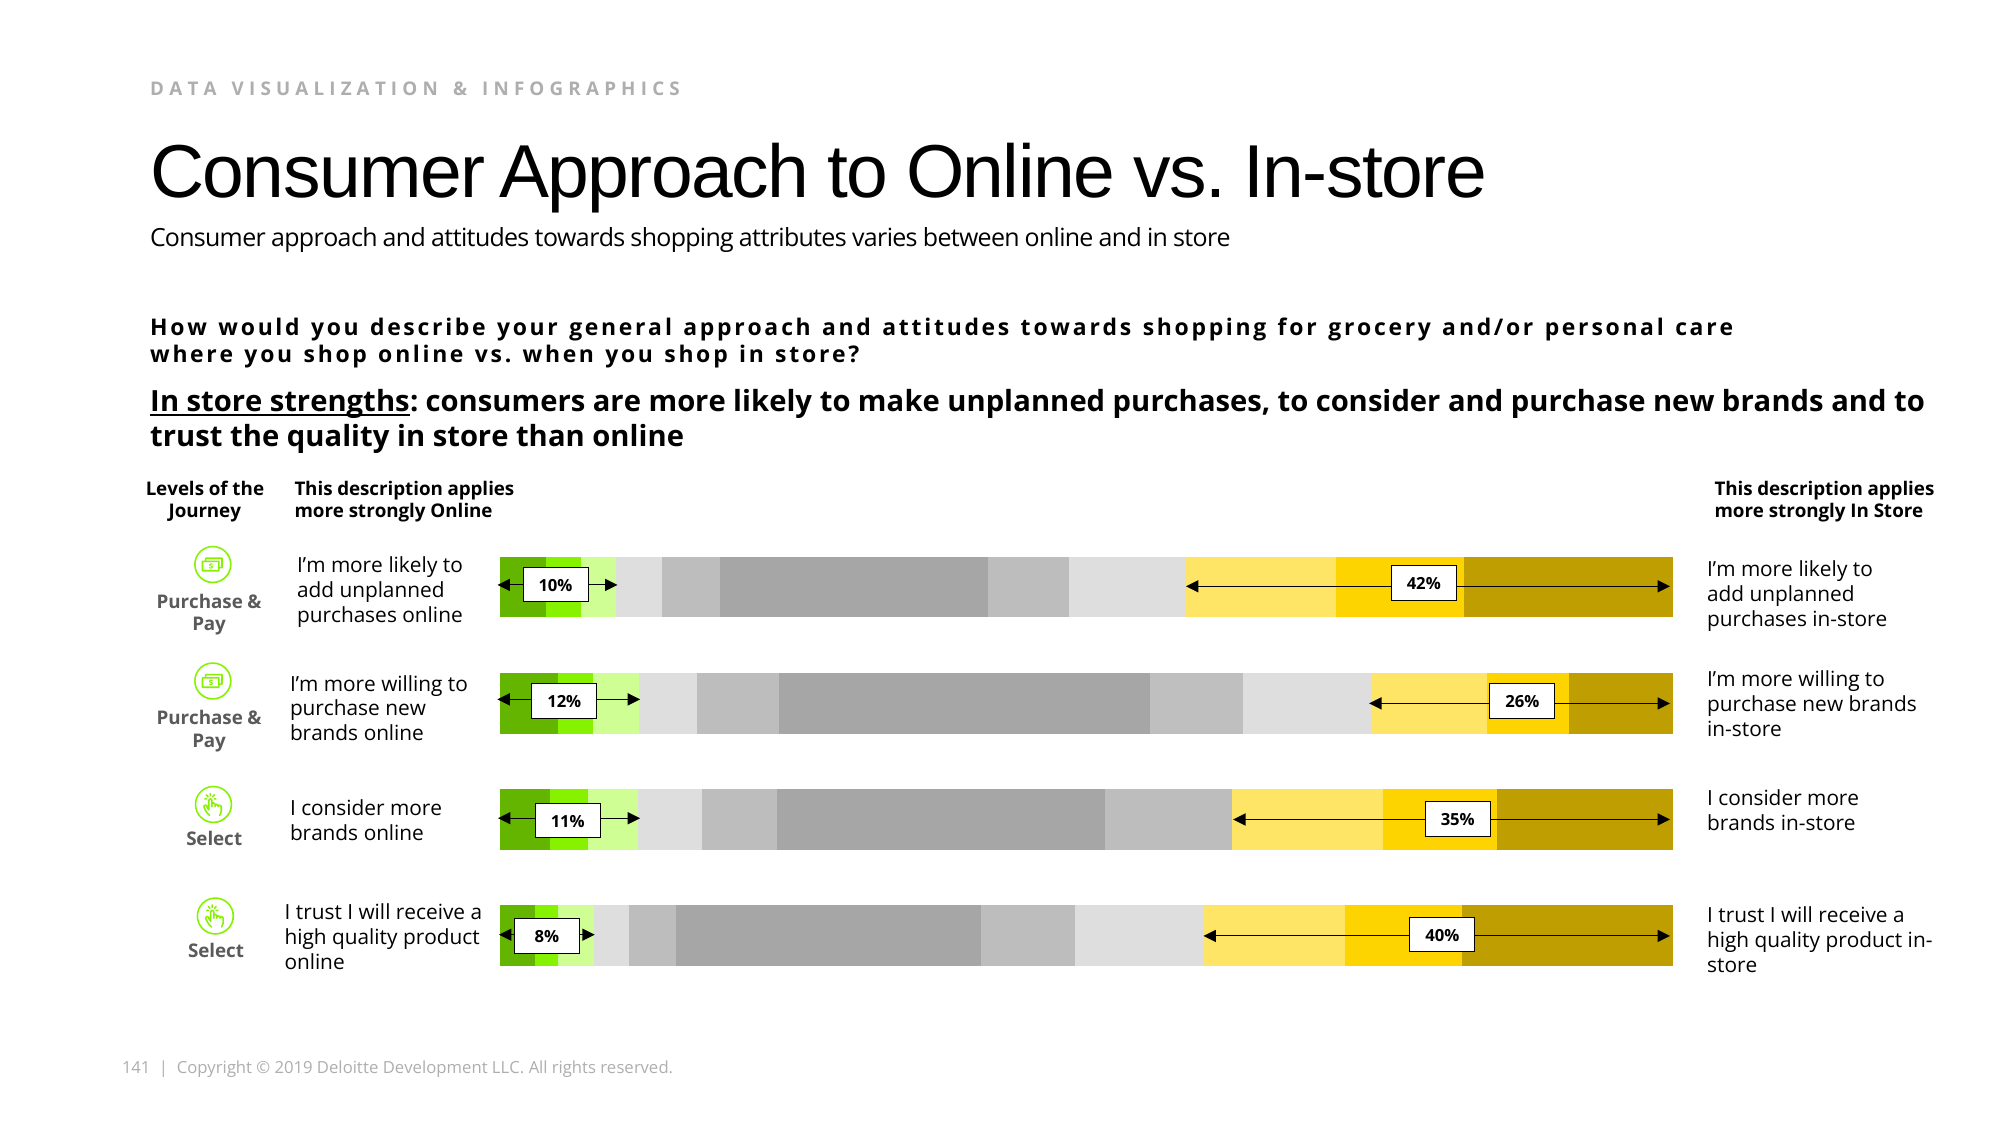

Data Visualization & Infographics
# Consumer Approach to Online vs. In-store
Consumer approach and attitudes towards shopping attributes varies between online and in store
How would you describe your general approach and attitudes towards shopping for grocery and/or personal care where you shop online vs. when you shop in store?
In store strengths: consumers are more likely to make unplanned purchases, to consider and purchase new brands and to trust the quality in store than online
This description applies more strongly Online
This description applies more strongly In Store
Levels of the Journey
I’m more likely to add unplanned purchases online

I’m more likely to add unplanned purchases in-store

### Chart

| Category | Column1 | Column2 | Column3 | Column4 | Column5 | Column6 | Column7 | Column8 | Column9 | Column10 | Column11 |
|---|---|---|---|---|---|---|---|---|---|---|---|
| I am more likely to add unplanned purchases when shopping online | 0.04 | 0.03 | 0.03 | 0.04 | 0.05 | 0.23 | 0.07 | 0.1 | 0.13 | 0.11 | 0.18 |
42%
10%
Purchase & Pay
I’m more willing to purchase new brands in-store

I’m more willing to purchase new brands online

### Chart

| Category | Column1 | Column2 | Column3 | Column4 | Column5 | Column6 | Column7 | Column8 | Column9 | Column10 | Column11 |
|---|---|---|---|---|---|---|---|---|---|---|---|
| Category 1 | 0.05 | 0.03 | 0.04 | 0.05 | 0.07 | 0.32 | 0.08 | 0.11 | 0.1 | 0.07 | 0.09 |
12%
26%
Purchase & Pay
I consider more brands in-store

I consider more brands online

### Chart

| Category | Column1 | Column2 | Column3 | Column4 | Column5 | Column6 | Column7 | Column8 | Column9 | Column10 | Column11 |
|---|---|---|---|---|---|---|---|---|---|---|---|
| When looking for a particular product category (e.g., frozen pizza or potato chips, shampoo), I consider more brands when shopping or buying online | 0.04 | 0.03 | 0.04 | 0.05 | 0.06 | 0.26 | 0.0 | 0.1 | 0.12 | 0.09 | 0.14 |
35%
11%
Select
I trust I will receive a high quality product online
I trust I will receive a high quality product in-store

### Chart

| Category | Column1 | Column2 | Column3 | Column4 | Column5 | Column6 | Column7 | Column8 | Column9 | Column10 | Column11 |
|---|---|---|---|---|---|---|---|---|---|---|---|
| I trust I will receive a high quality product when shopping or buying online (e.g., fresh produce, undamaged cans, etc.) | 0.03 | 0.02 | 0.03 | 0.03 | 0.04 | 0.26 | 0.08 | 0.11 | 0.12 | 0.1 | 0.18 |
40%
8%
Select